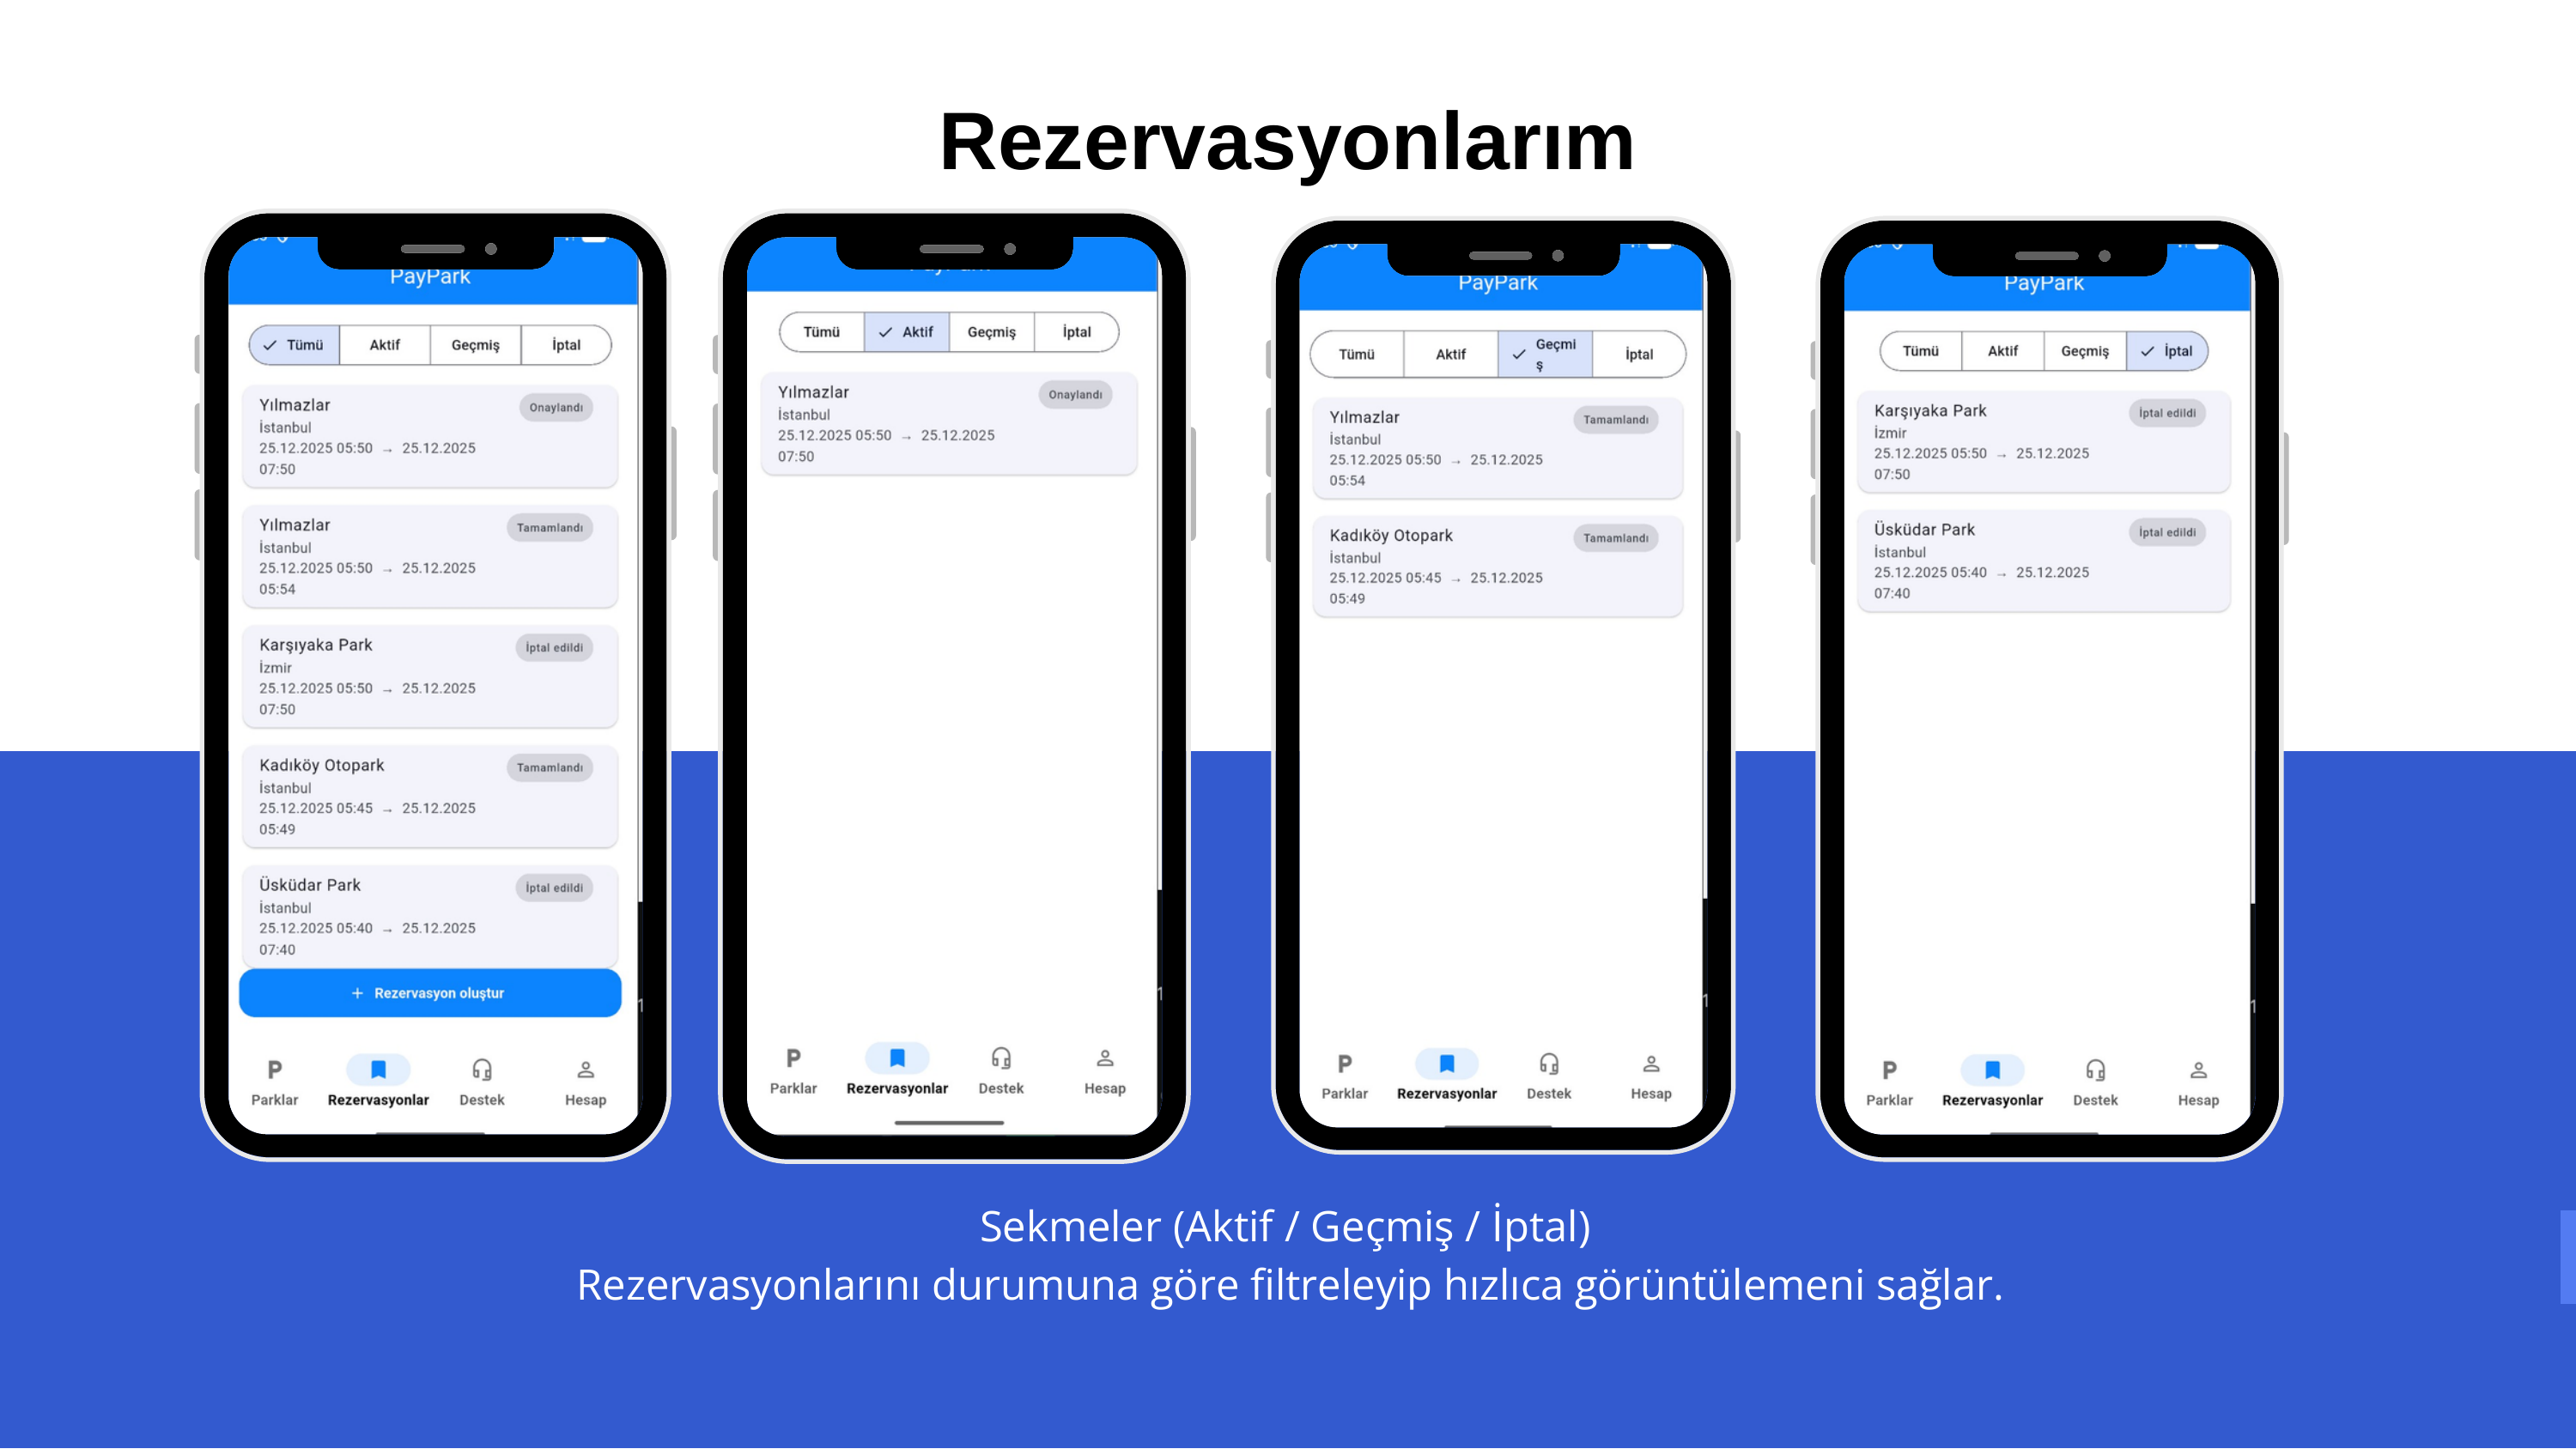

Rezervasyonlarım

Sekmeler (Aktif / Geçmiş / İptal)
 Rezervasyonlarını durumuna göre filtreleyip hızlıca görüntülemeni sağlar.